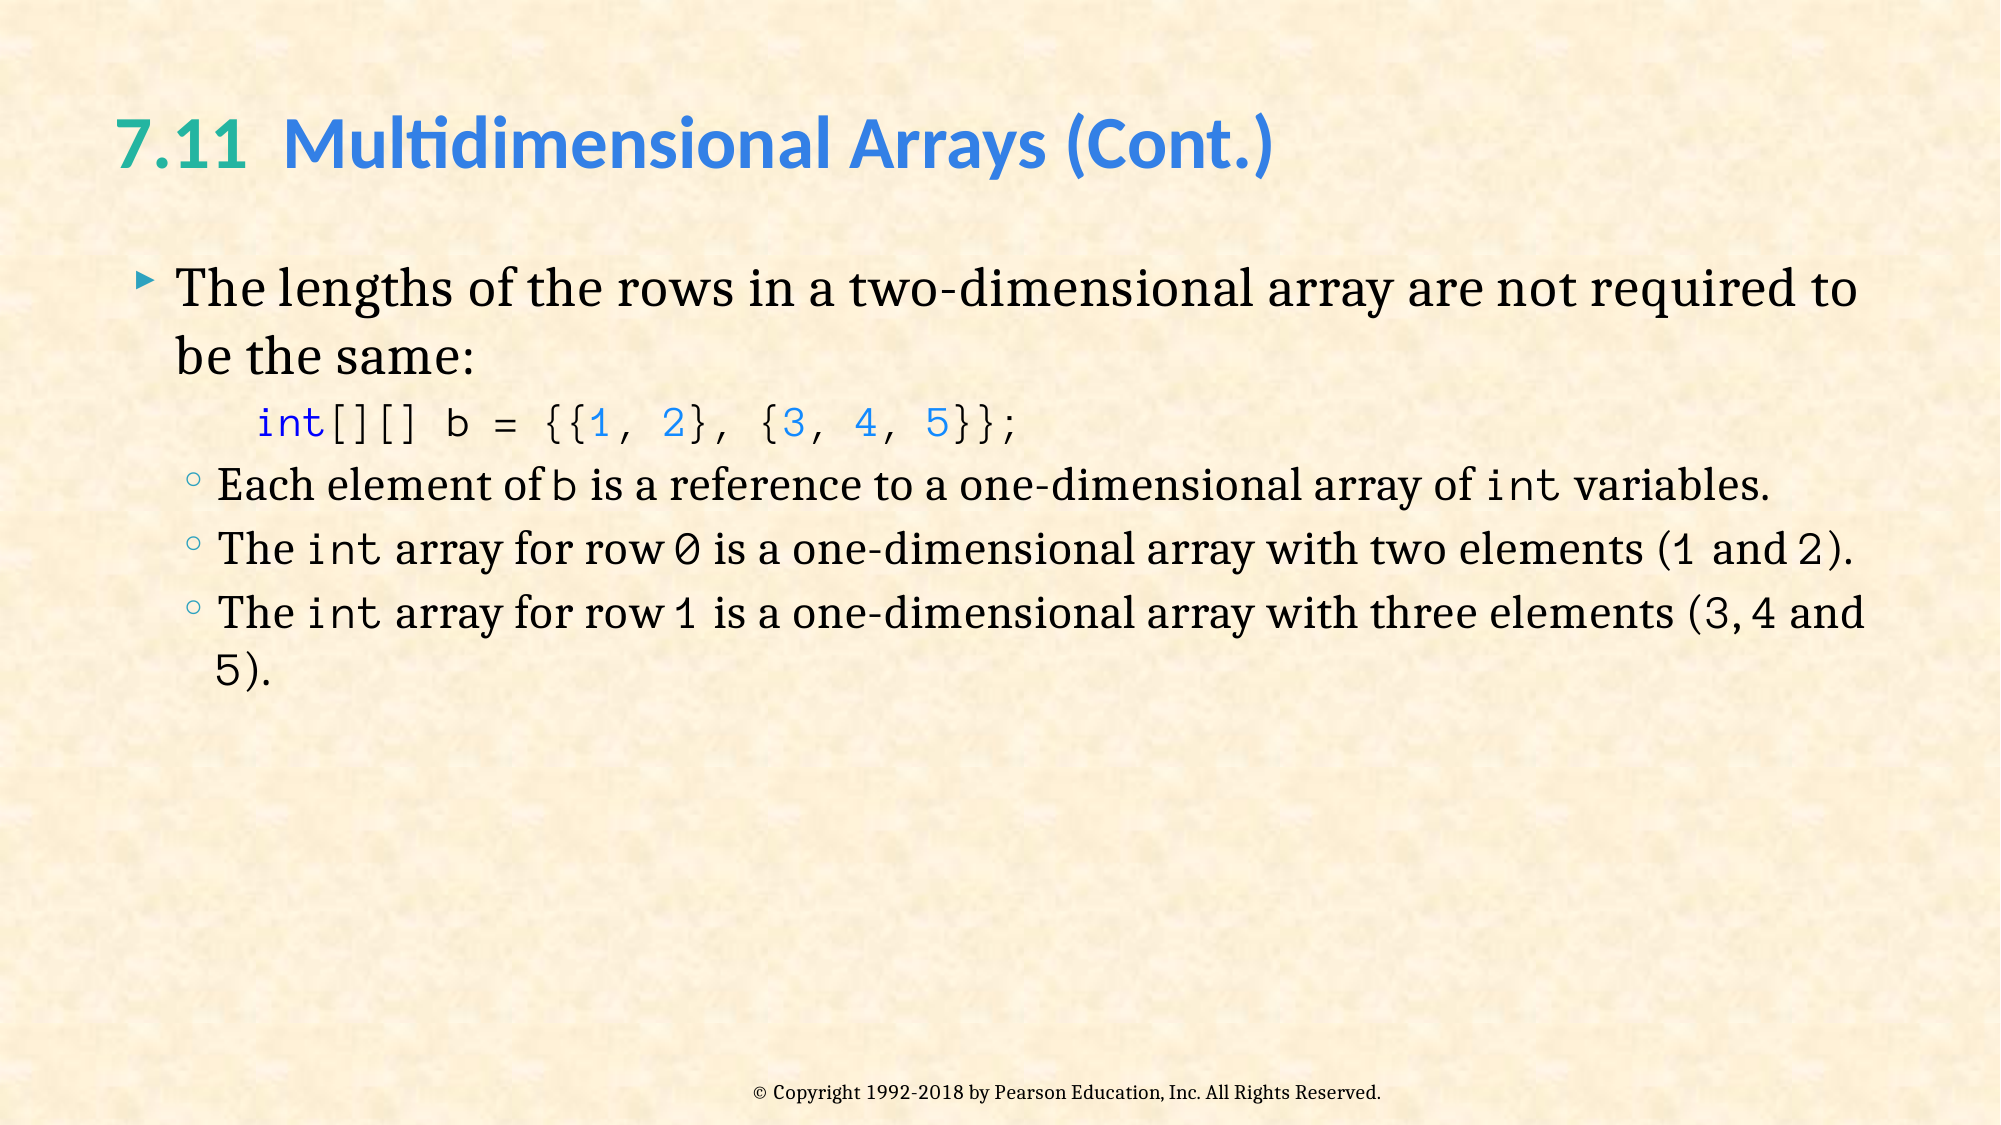

# 7.11  Multidimensional Arrays (Cont.)
The lengths of the rows in a two-dimensional array are not required to be the same:
	int[][] b = {{1, 2}, {3, 4, 5}};
Each element of b is a reference to a one-dimensional array of int variables.
The int array for row 0 is a one-dimensional array with two elements (1 and 2).
The int array for row 1 is a one-dimensional array with three elements (3, 4 and 5).
© Copyright 1992-2018 by Pearson Education, Inc. All Rights Reserved.